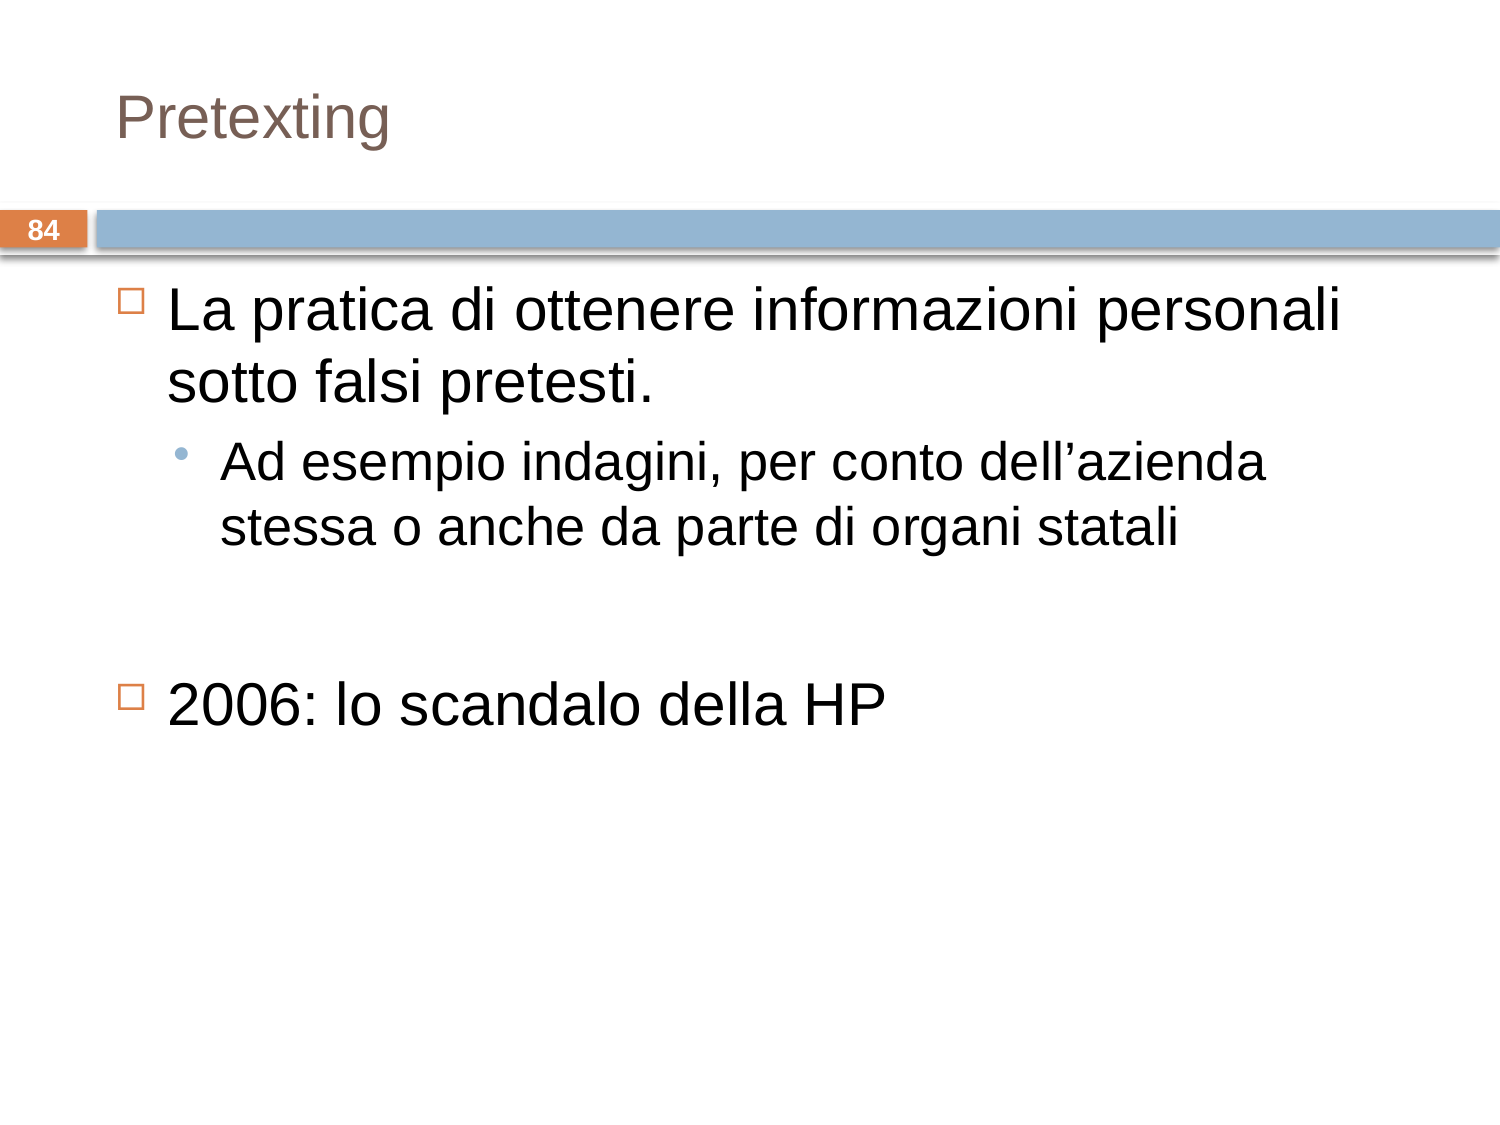

# Pretexting
84
La pratica di ottenere informazioni personali sotto falsi pretesti.
Ad esempio indagini, per conto dell’azienda stessa o anche da parte di organi statali

2006: lo scandalo della HP